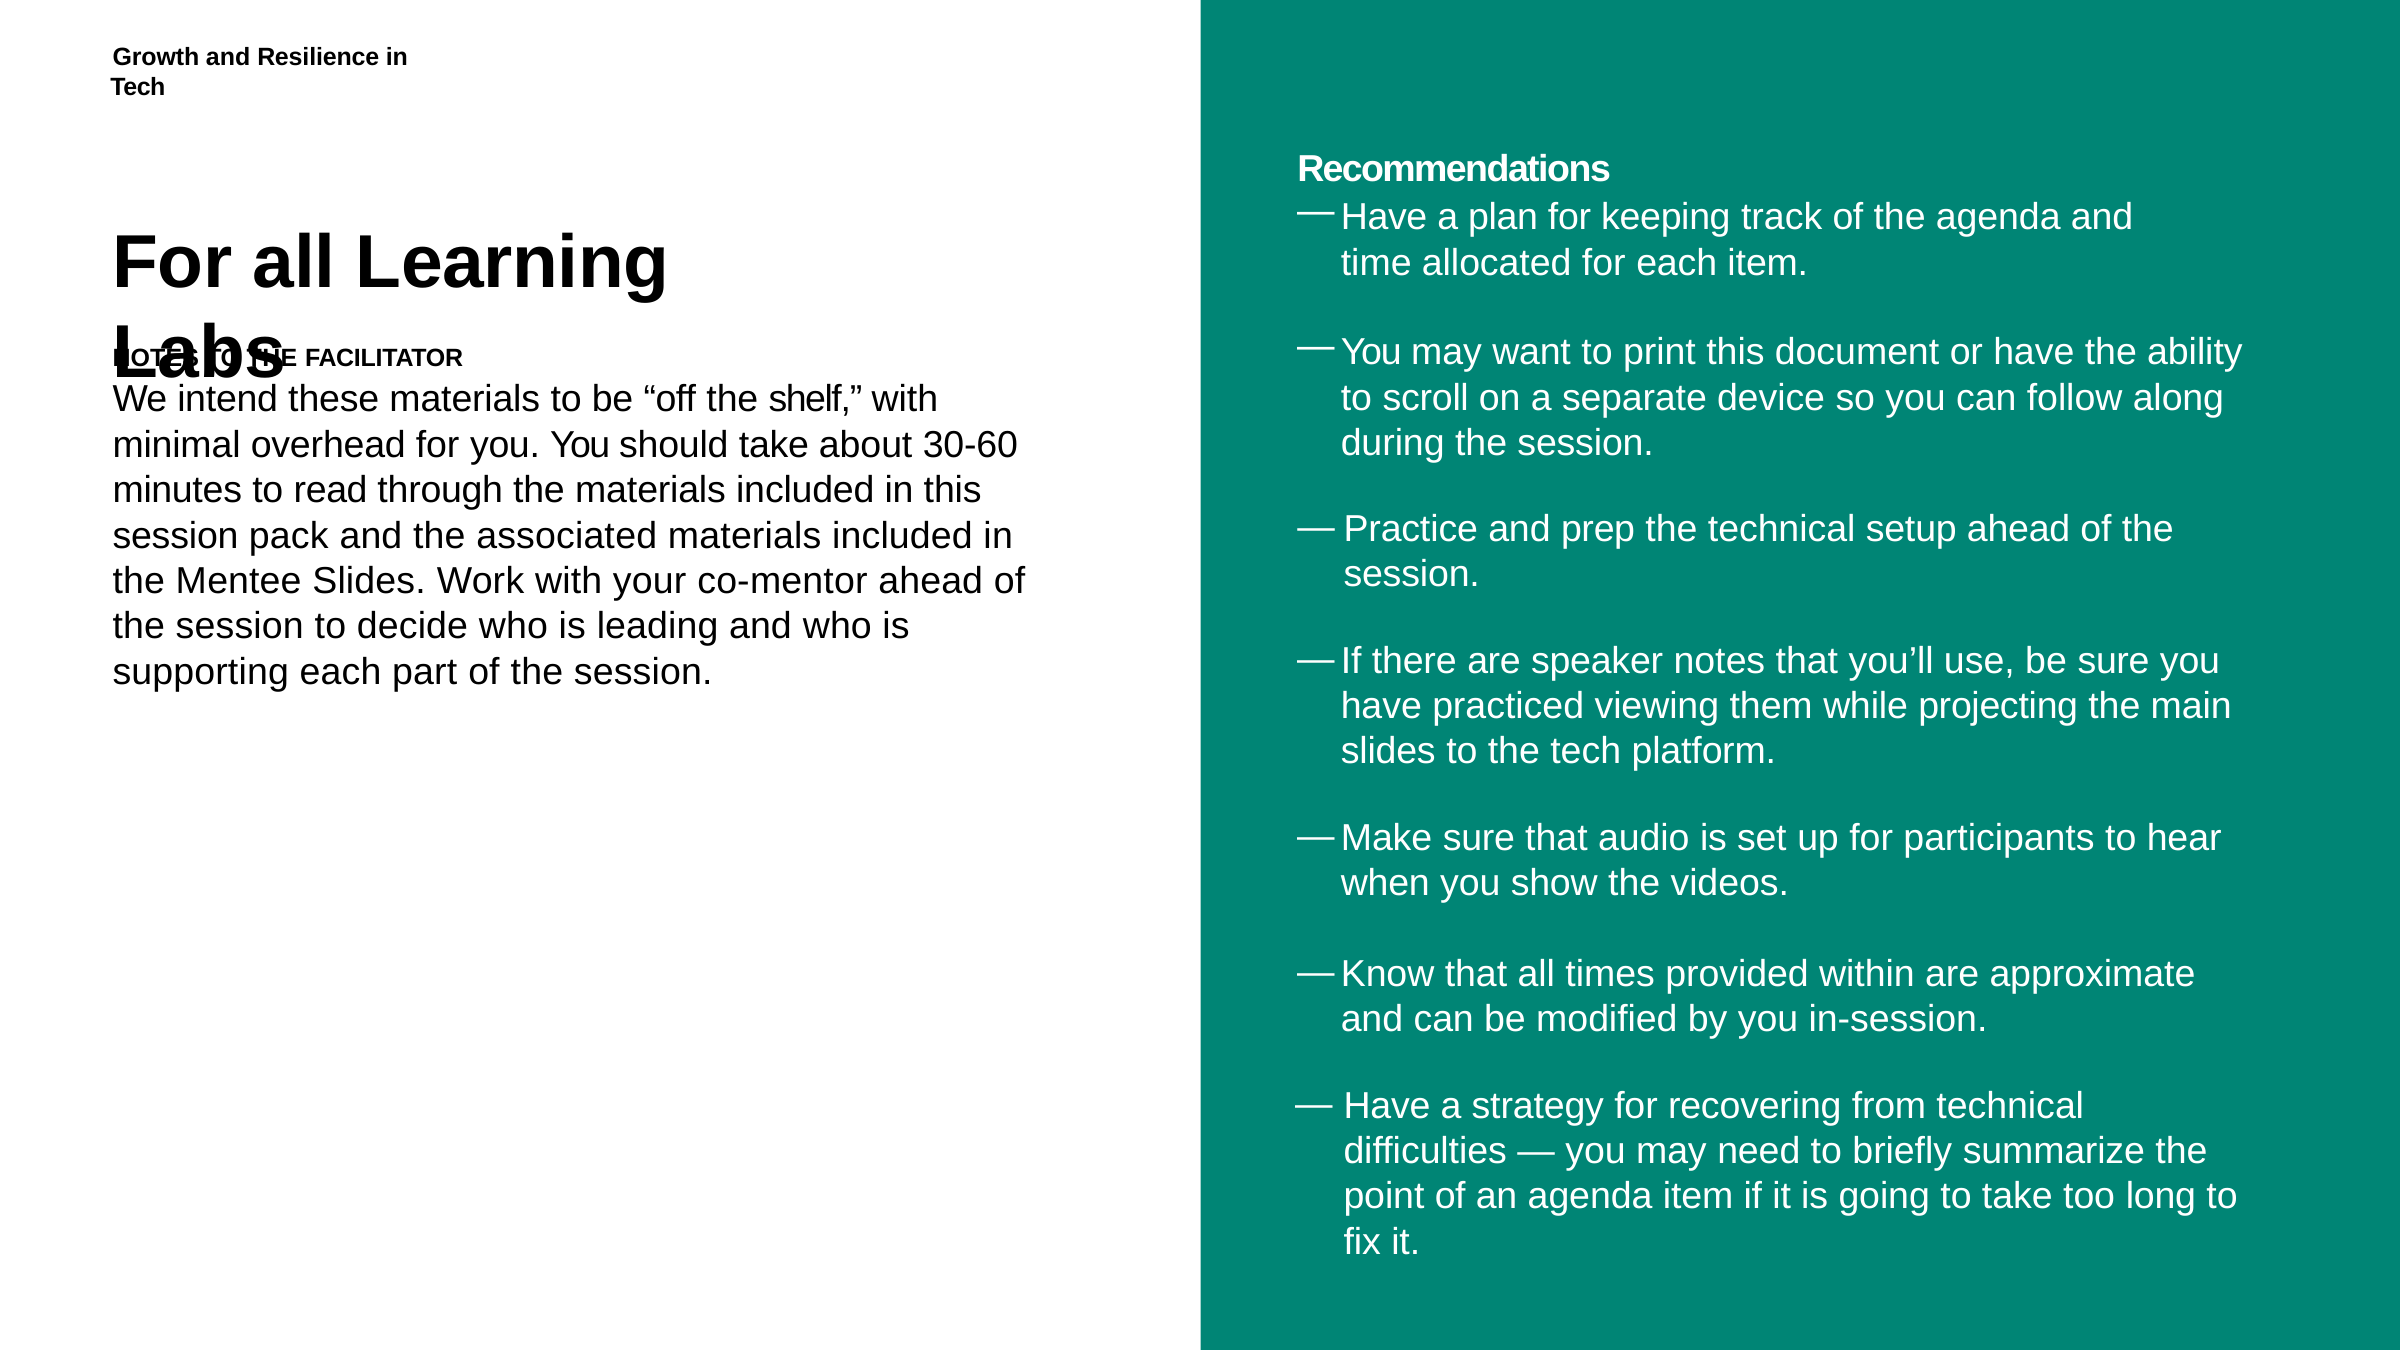

Growth and Resilience in Tech
Recommendations
Have a plan for keeping track of the agenda and time allocated for each item.
You may want to print this document or have the ability  to scroll on a separate device so you can follow along  during the session.

Practice and prep the technical setup ahead of the session.

If there are speaker notes that you’ll use, be sure you  have practiced viewing them while projecting the main  slides to the tech platform.

Make sure that audio is set up for participants to hear when you show the videos.

Know that all times provided within are approximate and can be modified by you in-session.

Have a strategy for recovering from technical difficulties — you may need to briefly summarize the point of an agenda item if it is going to take too long to fix it.
# For all Learning Labs
NOTES TO THE FACILITATOR
We intend these materials to be “off the shelf,” with  minimal overhead for you. You should take about 30-60  minutes to read through the materials included in this  session pack and the associated materials included in the Mentee Slides. Work with your co-mentor ahead of the session to decide who is leading and who is supporting each part of the session.
7